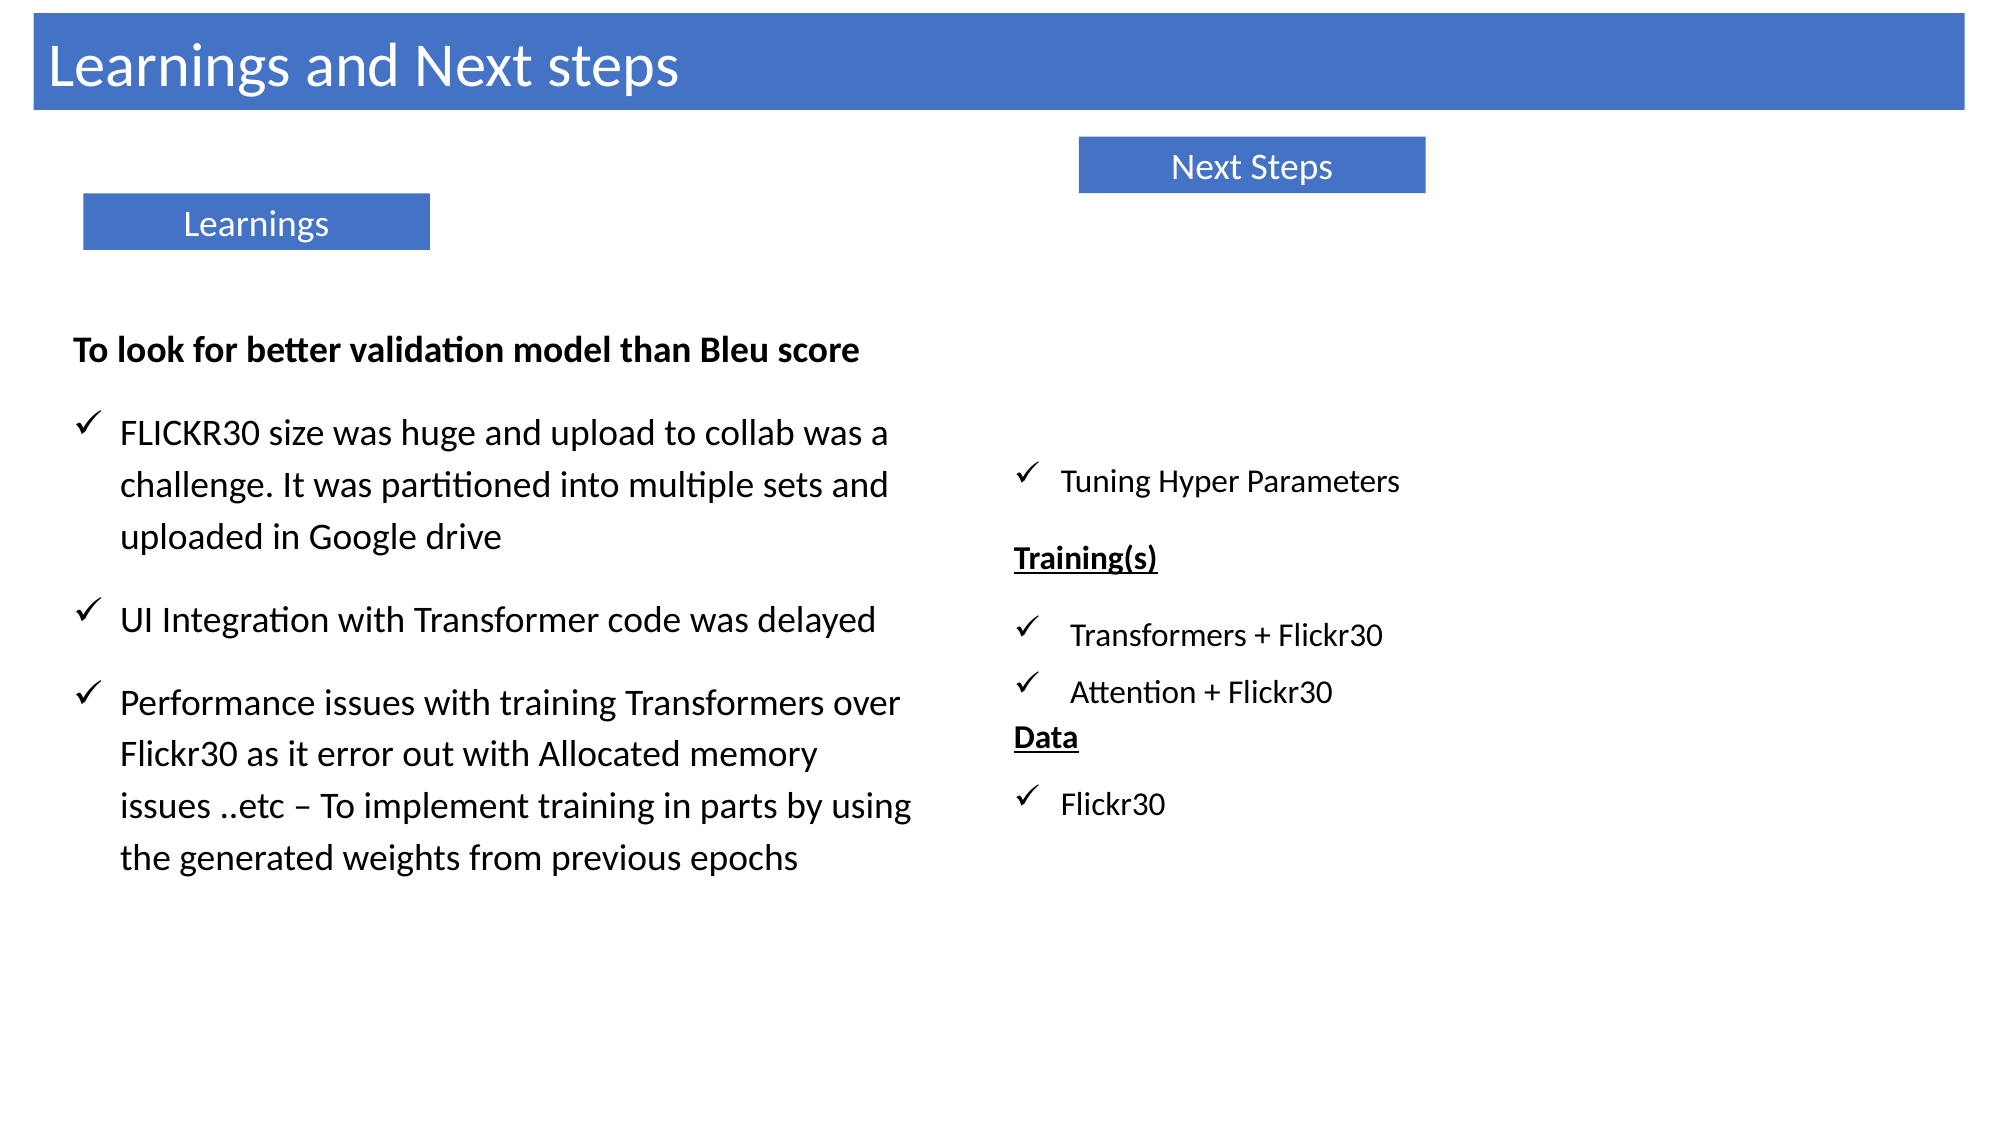

Learnings and Next steps
Next Steps
Learnings
Tuning Hyper Parameters
Training(s)
Transformers + Flickr30
Attention + Flickr30
Data
Flickr30
To look for better validation model than Bleu score
FLICKR30 size was huge and upload to collab was a challenge. It was partitioned into multiple sets and uploaded in Google drive
UI Integration with Transformer code was delayed
Performance issues with training Transformers over Flickr30 as it error out with Allocated memory issues ..etc – To implement training in parts by using the generated weights from previous epochs